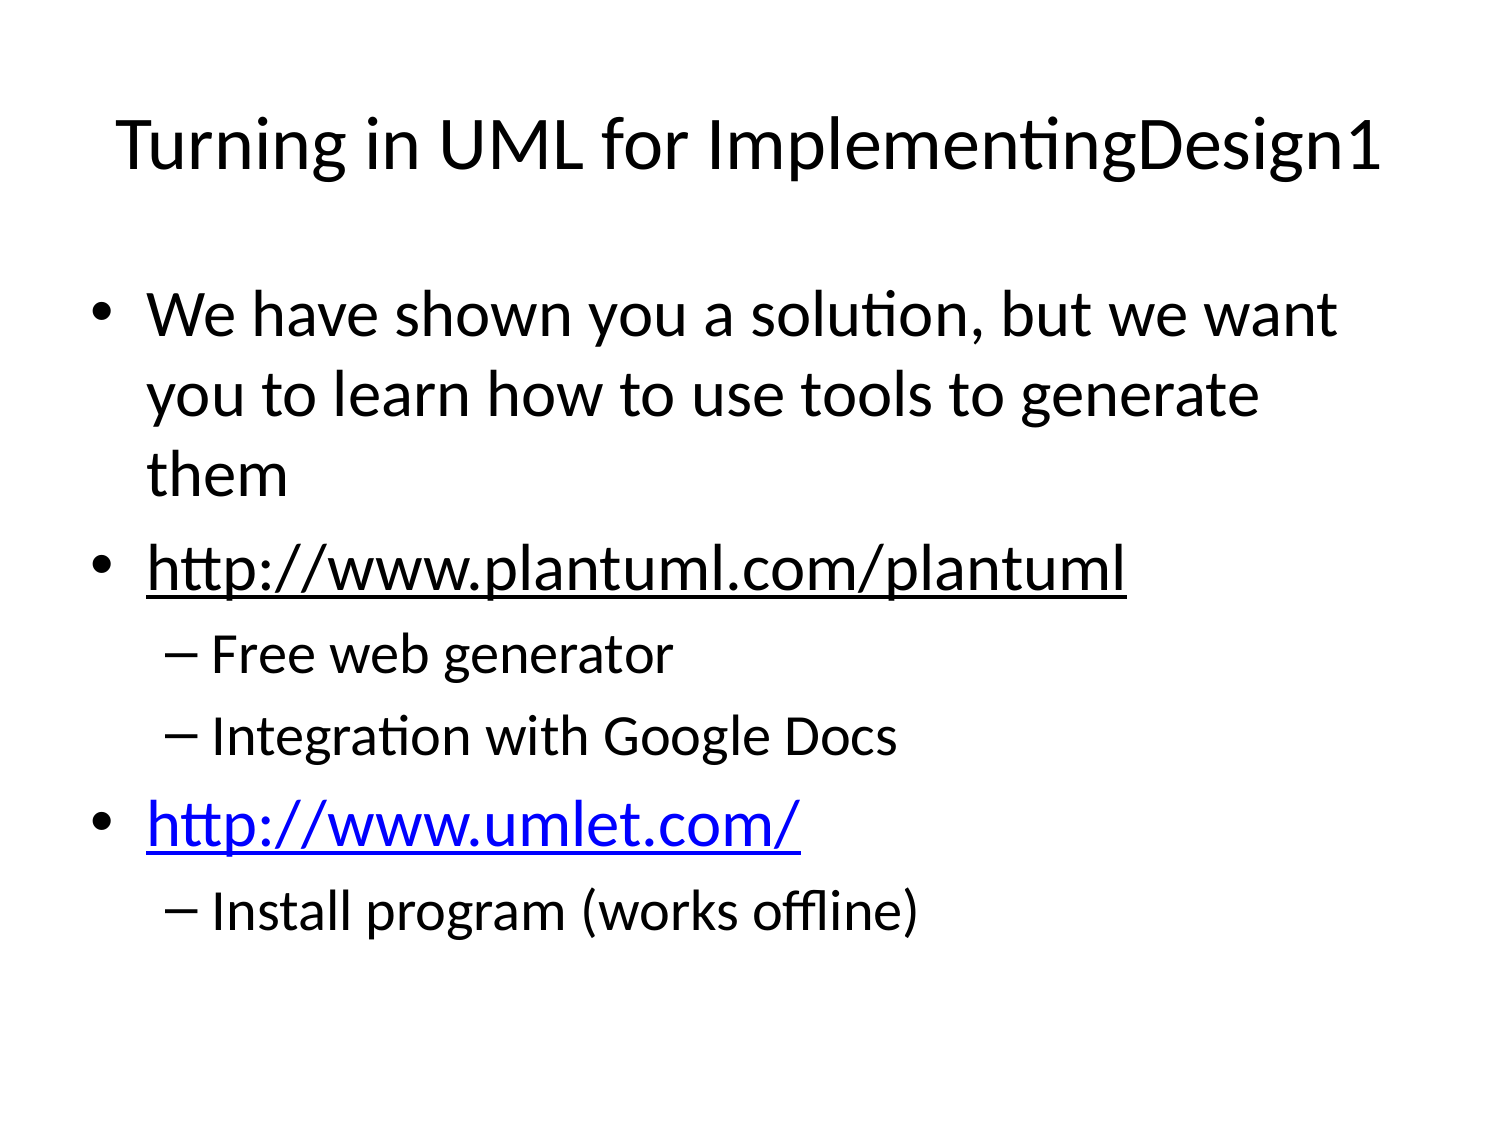

# Turning in UML for ImplementingDesign1
We have shown you a solution, but we want you to learn how to use tools to generate them
http://www.plantuml.com/plantuml
Free web generator
Integration with Google Docs
http://www.umlet.com/
Install program (works offline)